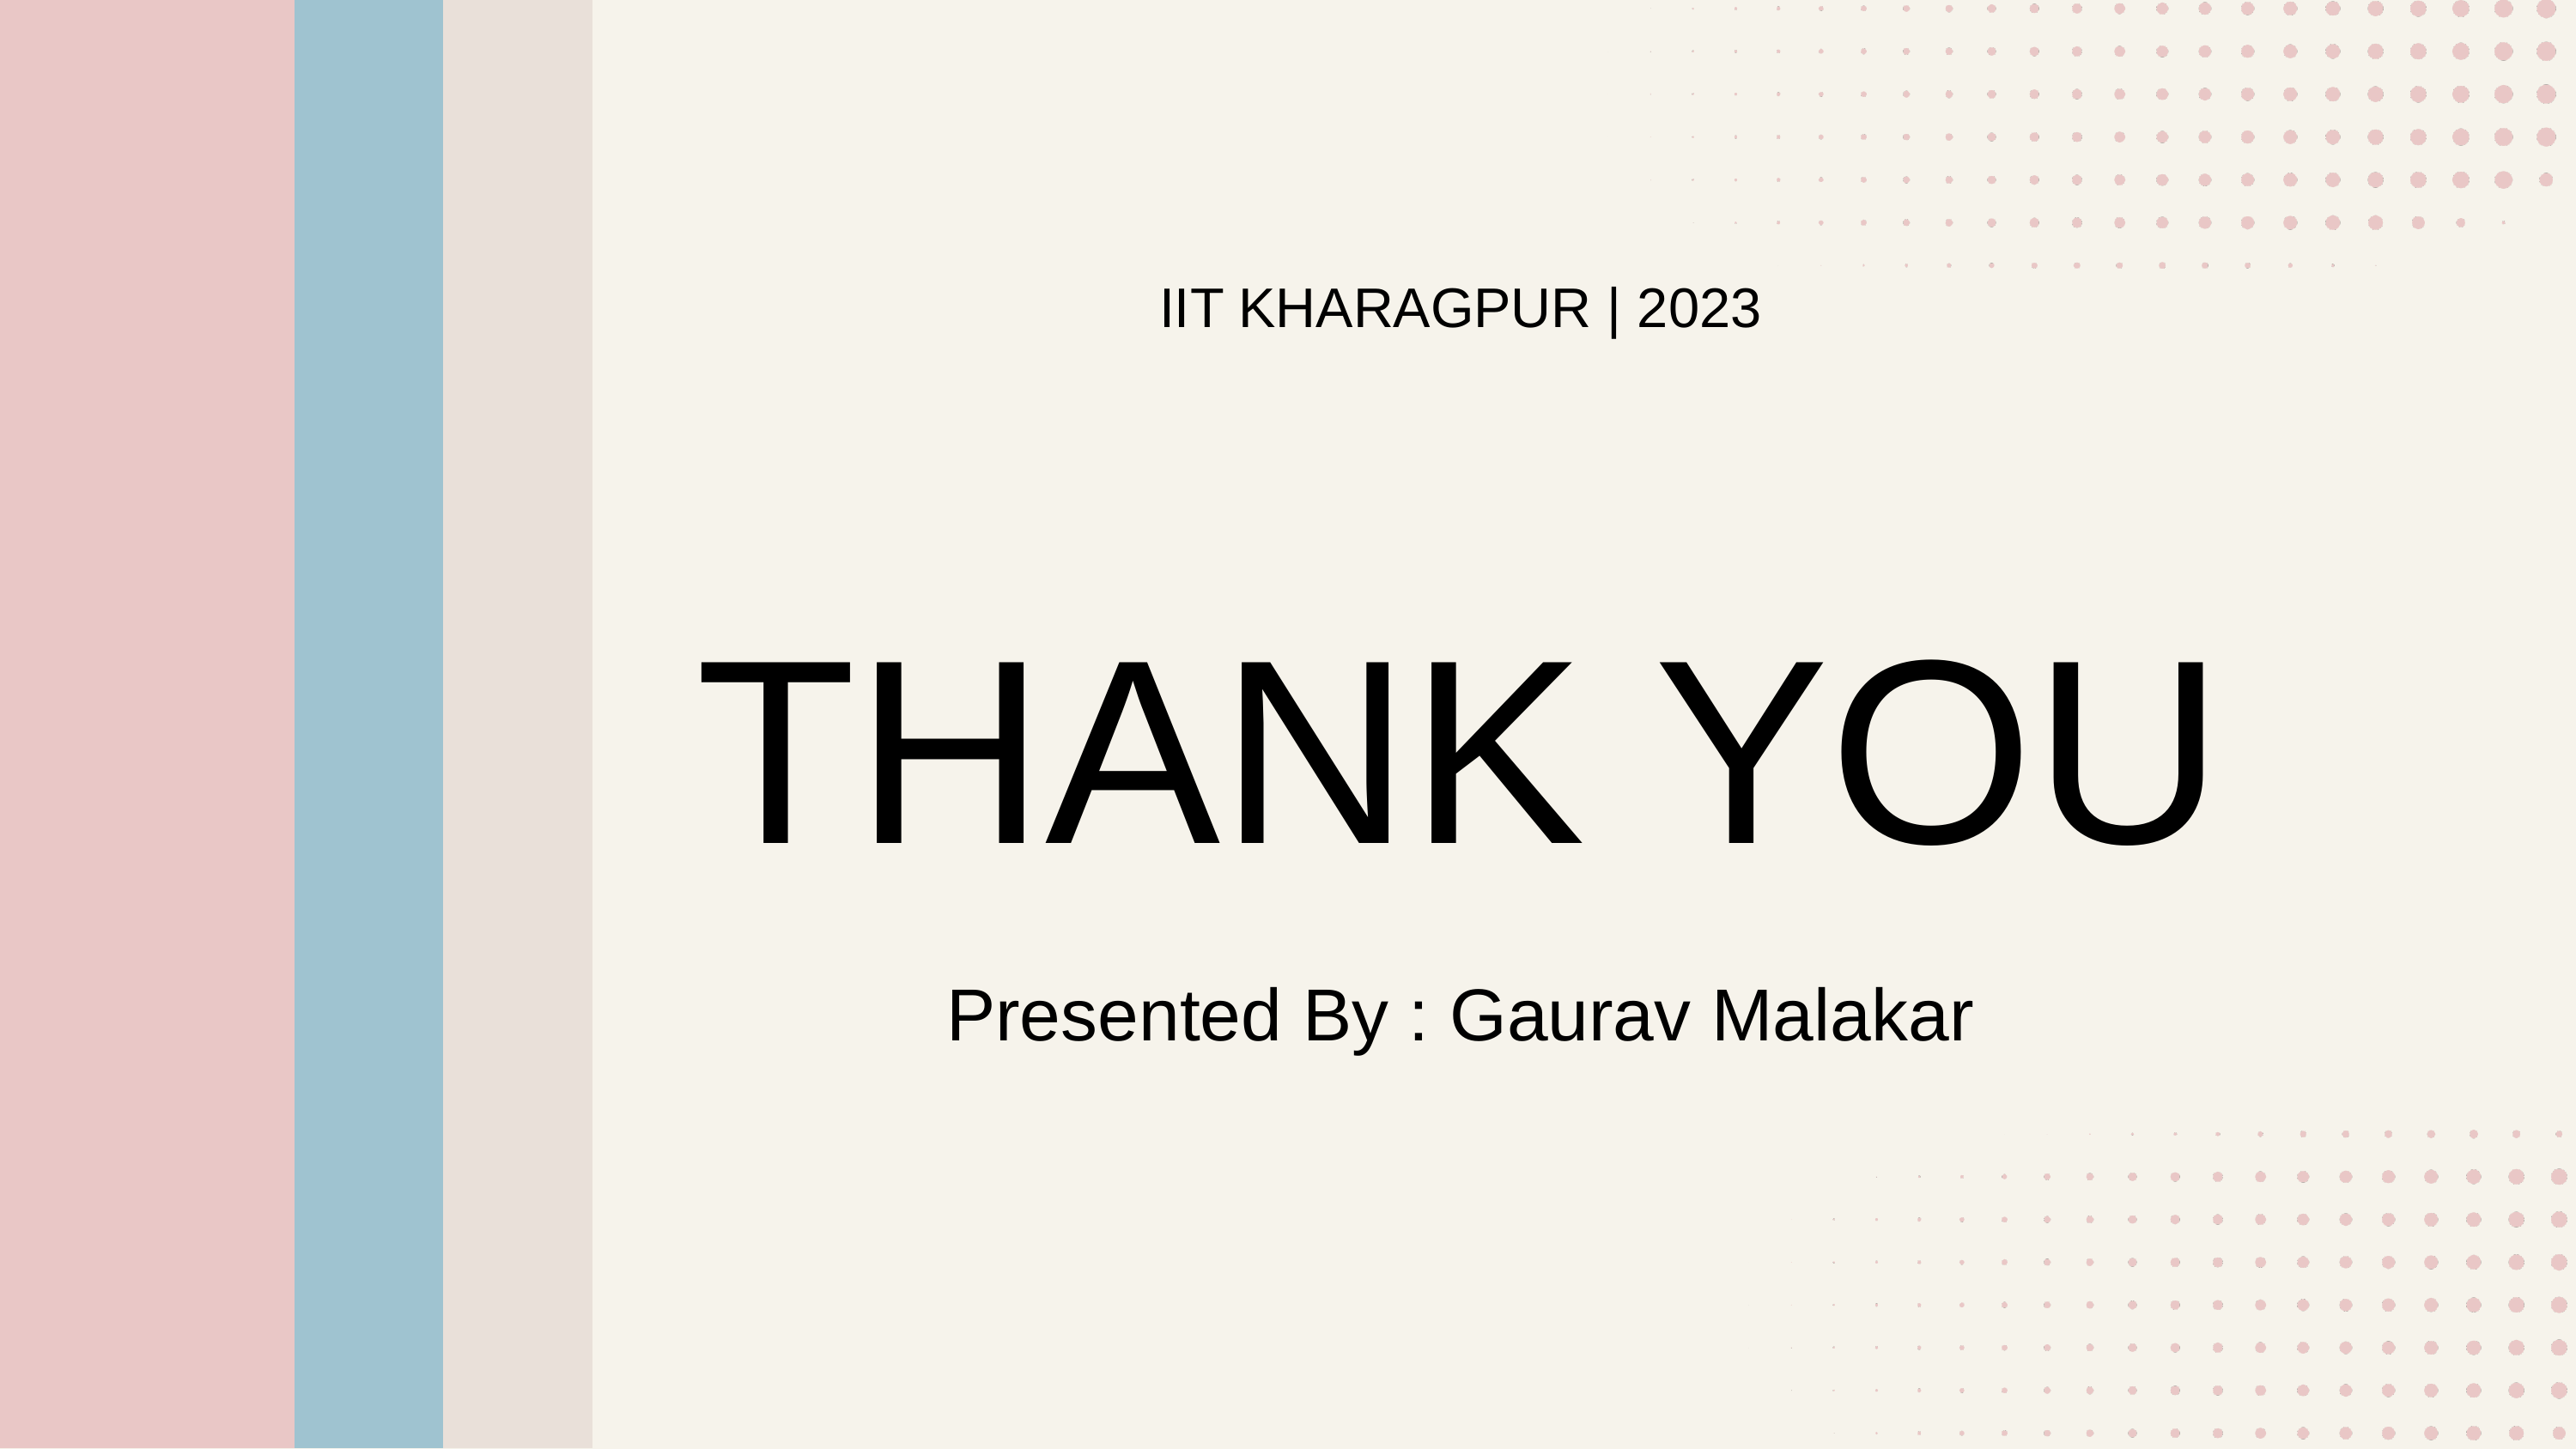

IIT KHARAGPUR | 2023
THANK YOU
Presented By : Gaurav Malakar